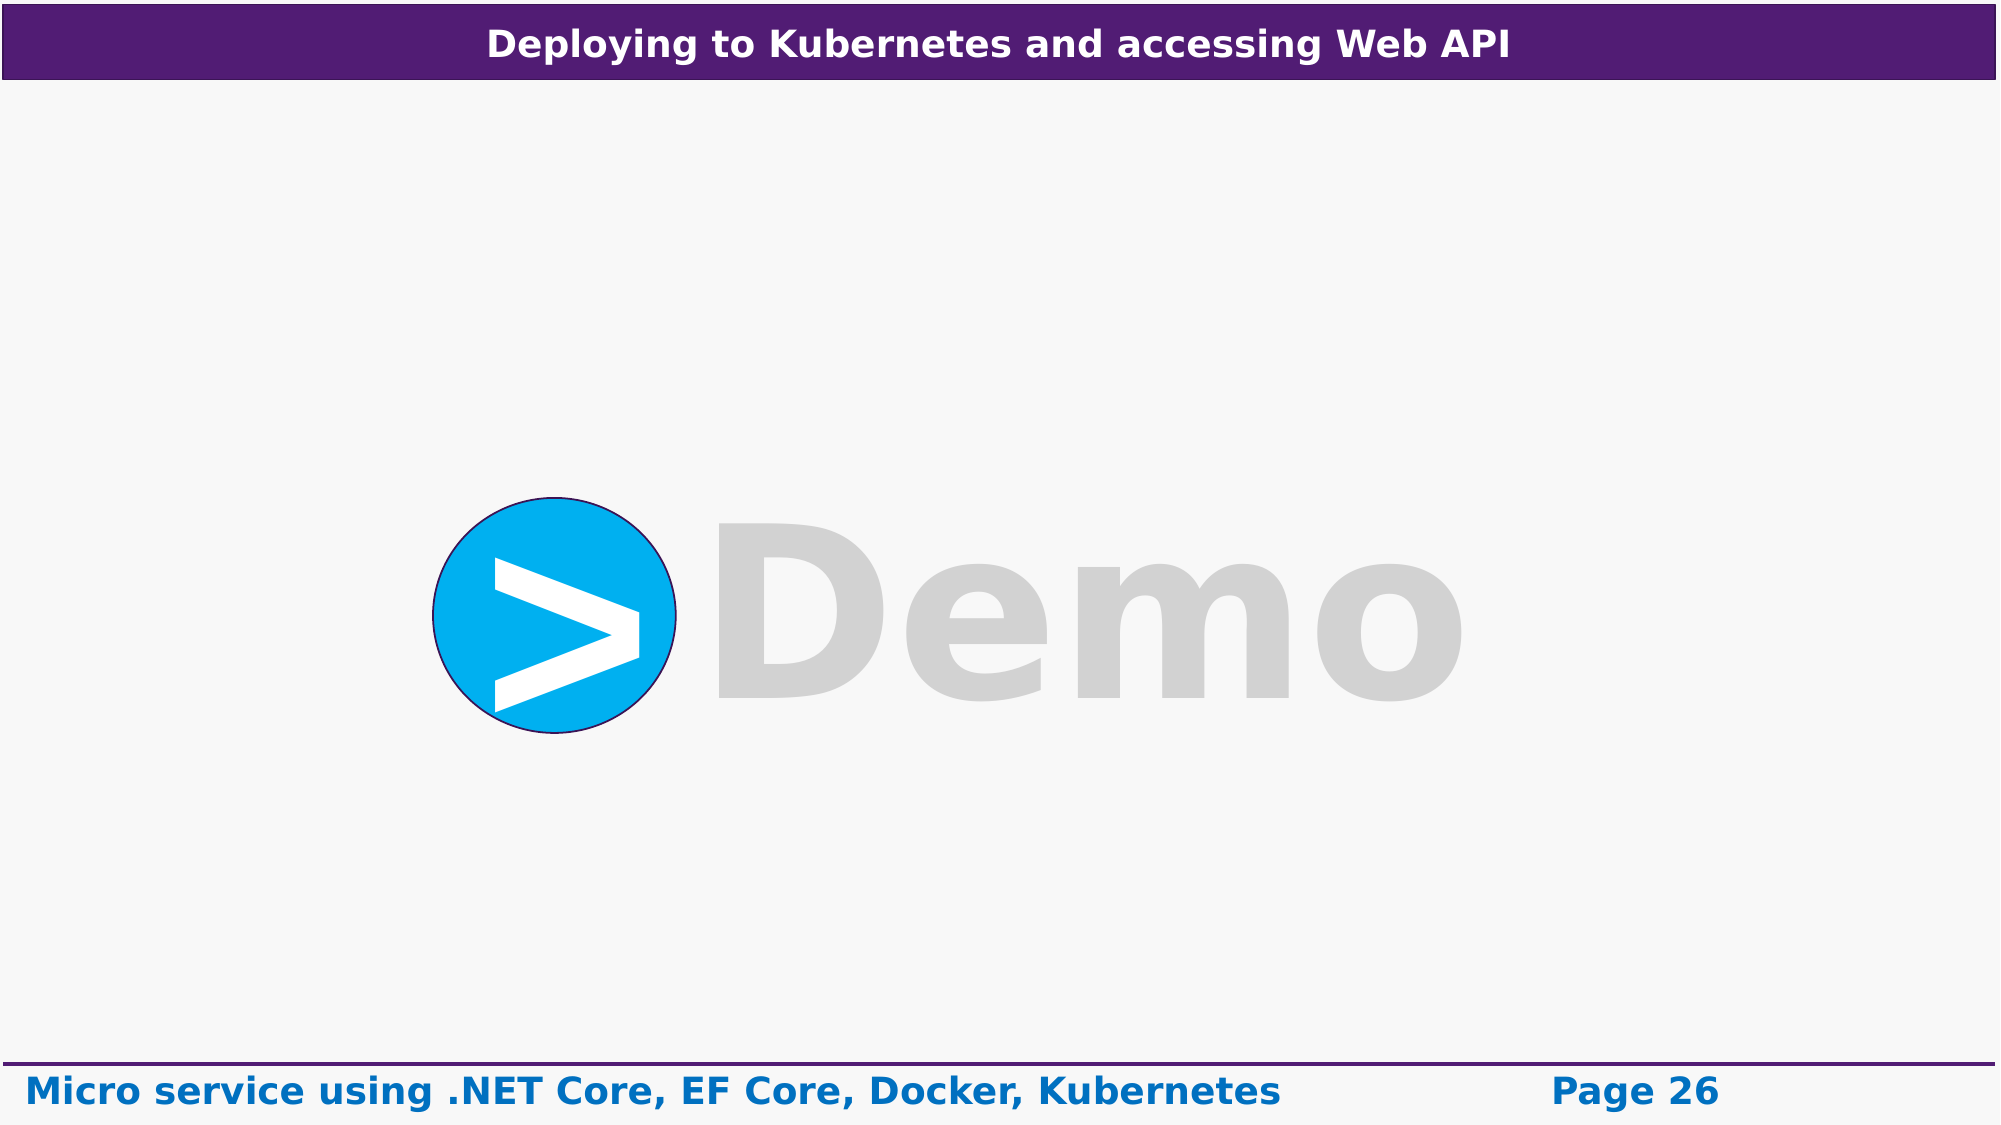

Deploying to Kubernetes and accessing Web API
Demo
>
Micro service using .NET Core, EF Core, Docker, Kubernetes
Page 26